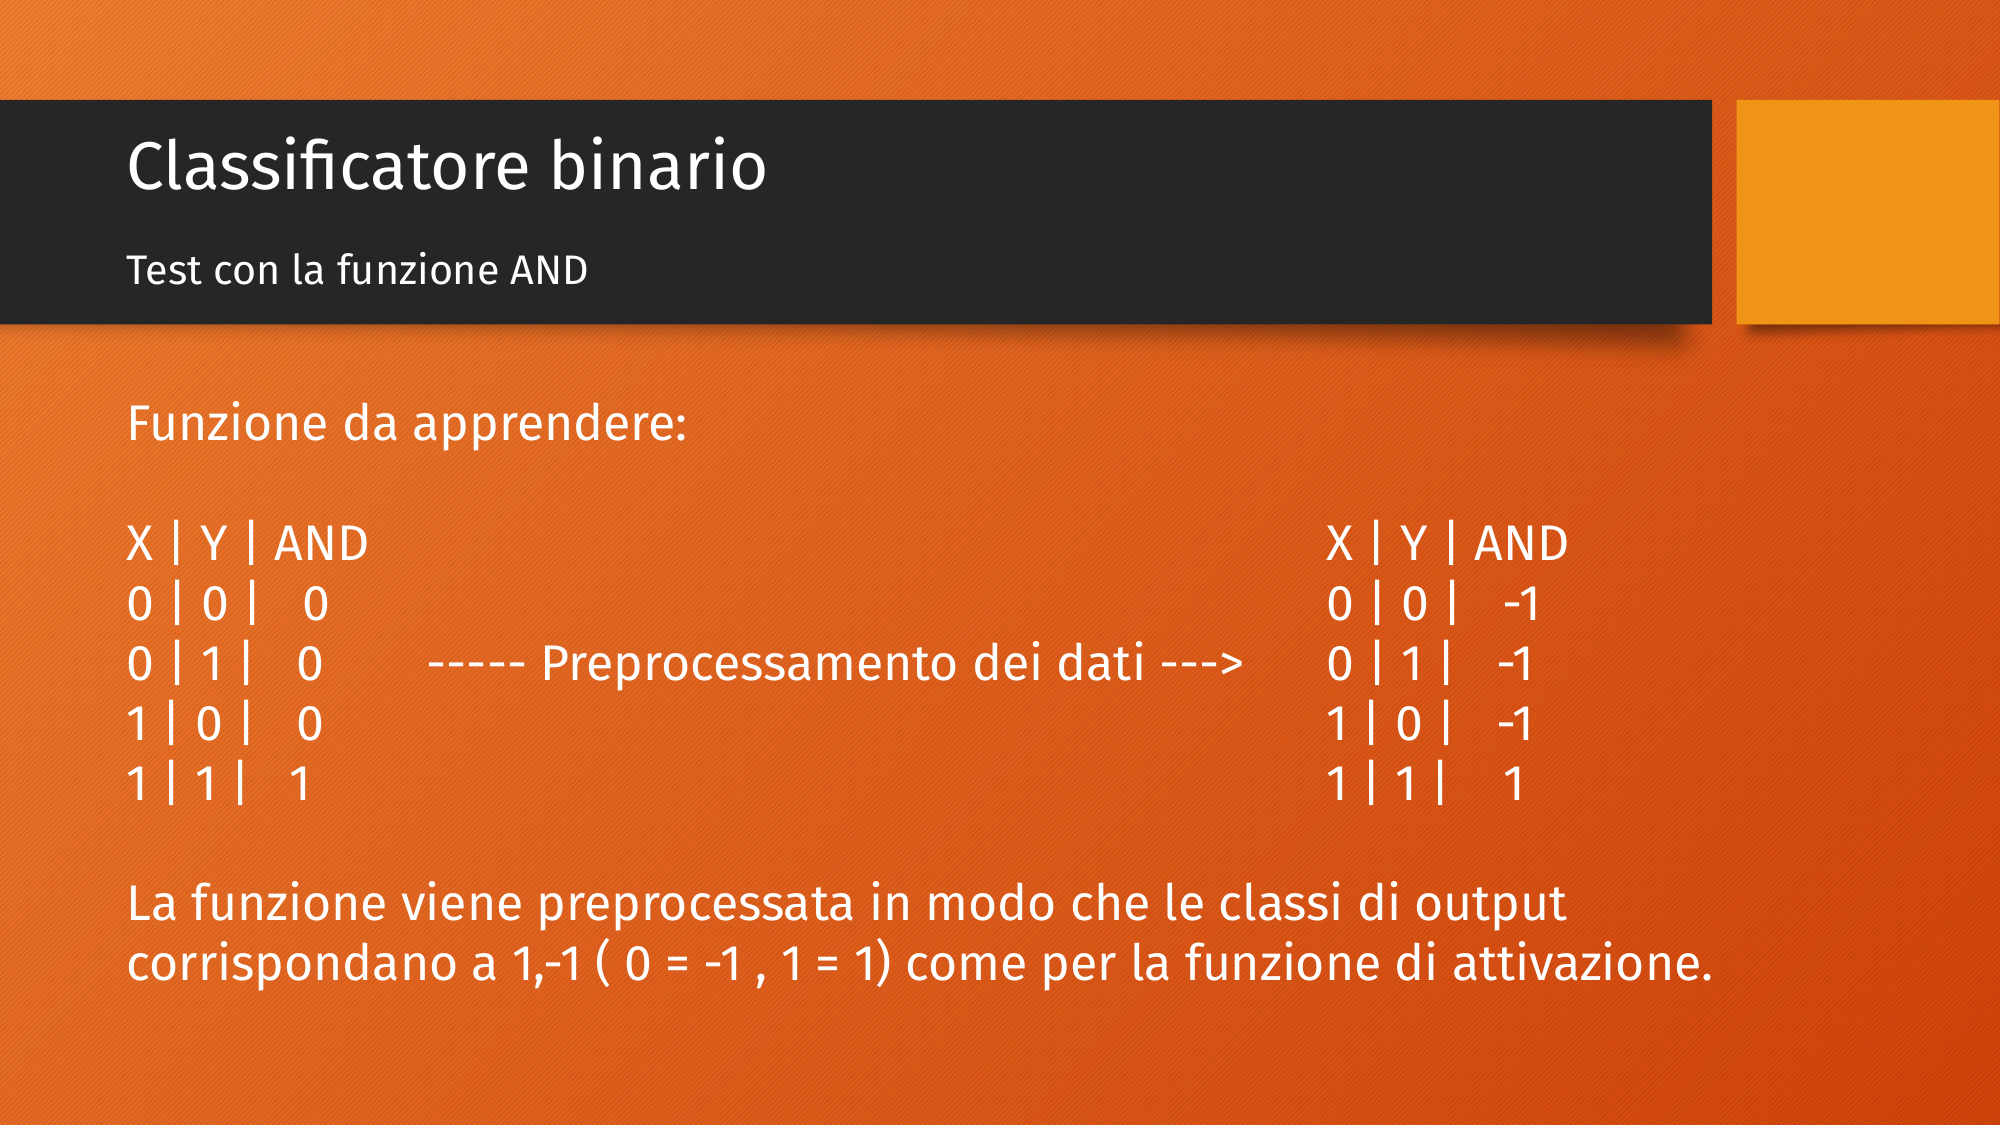

# Classificatore binario Test con la funzione AND
Funzione da apprendere:

X | Y | AND							X | Y | AND
0 | 0 |   0						         	0 | 0 |   -1
0 | 1 |   0	----- Preprocessamento dei dati ---> 	0 | 1 |   -1
1 | 0 |   0							1 | 0 |   -1
1 | 1 |   1							1 | 1 |    1

La funzione viene preprocessata in modo che le classi di output corrispondano a 1,-1 ( 0 = -1 , 1 = 1) come per la funzione di attivazione.